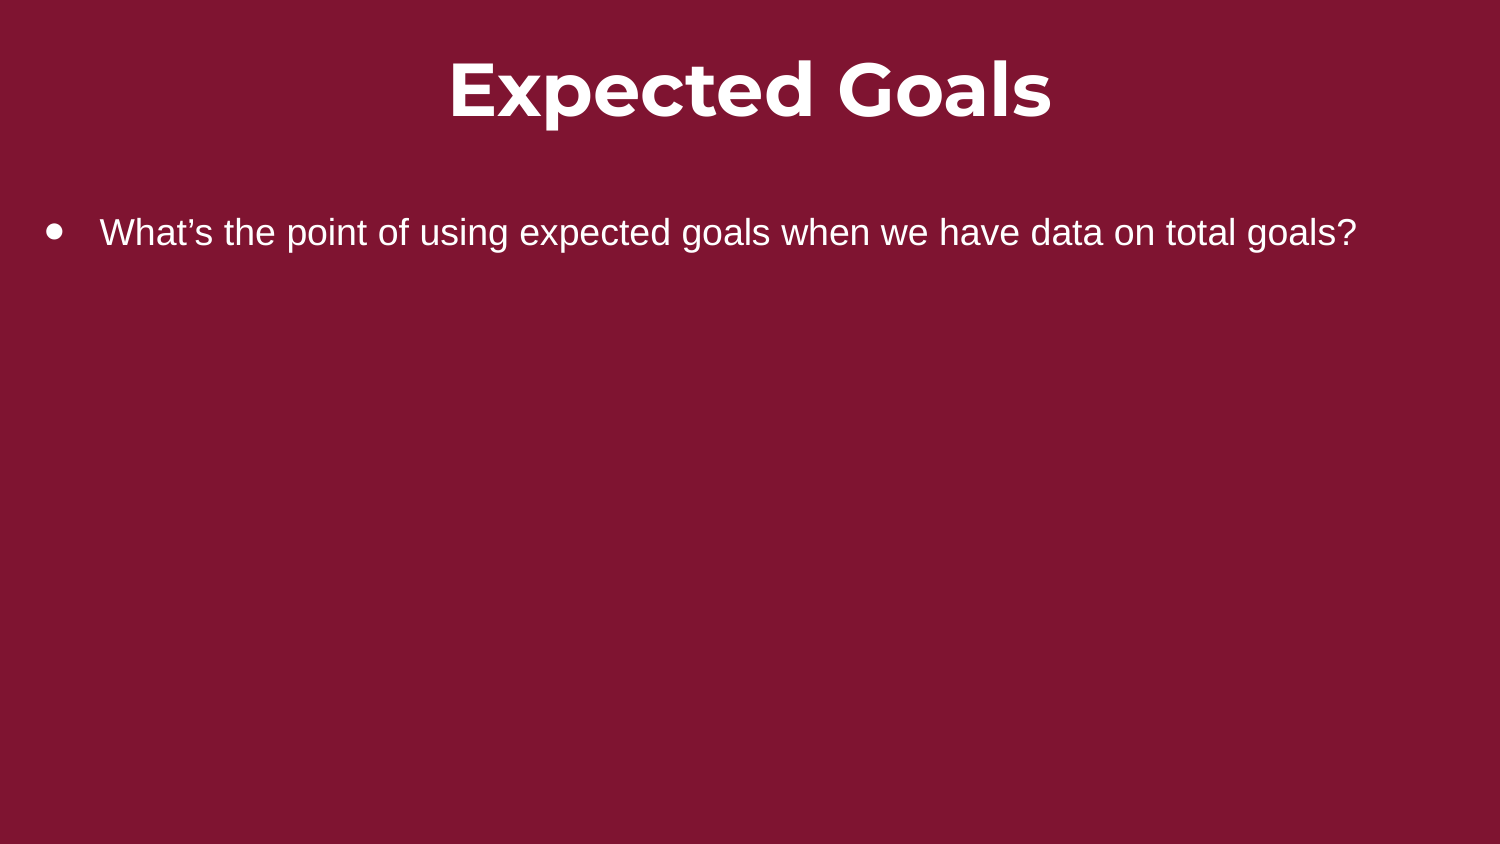

Expected Goals

# What’s the point of using expected goals when we have data on total goals?